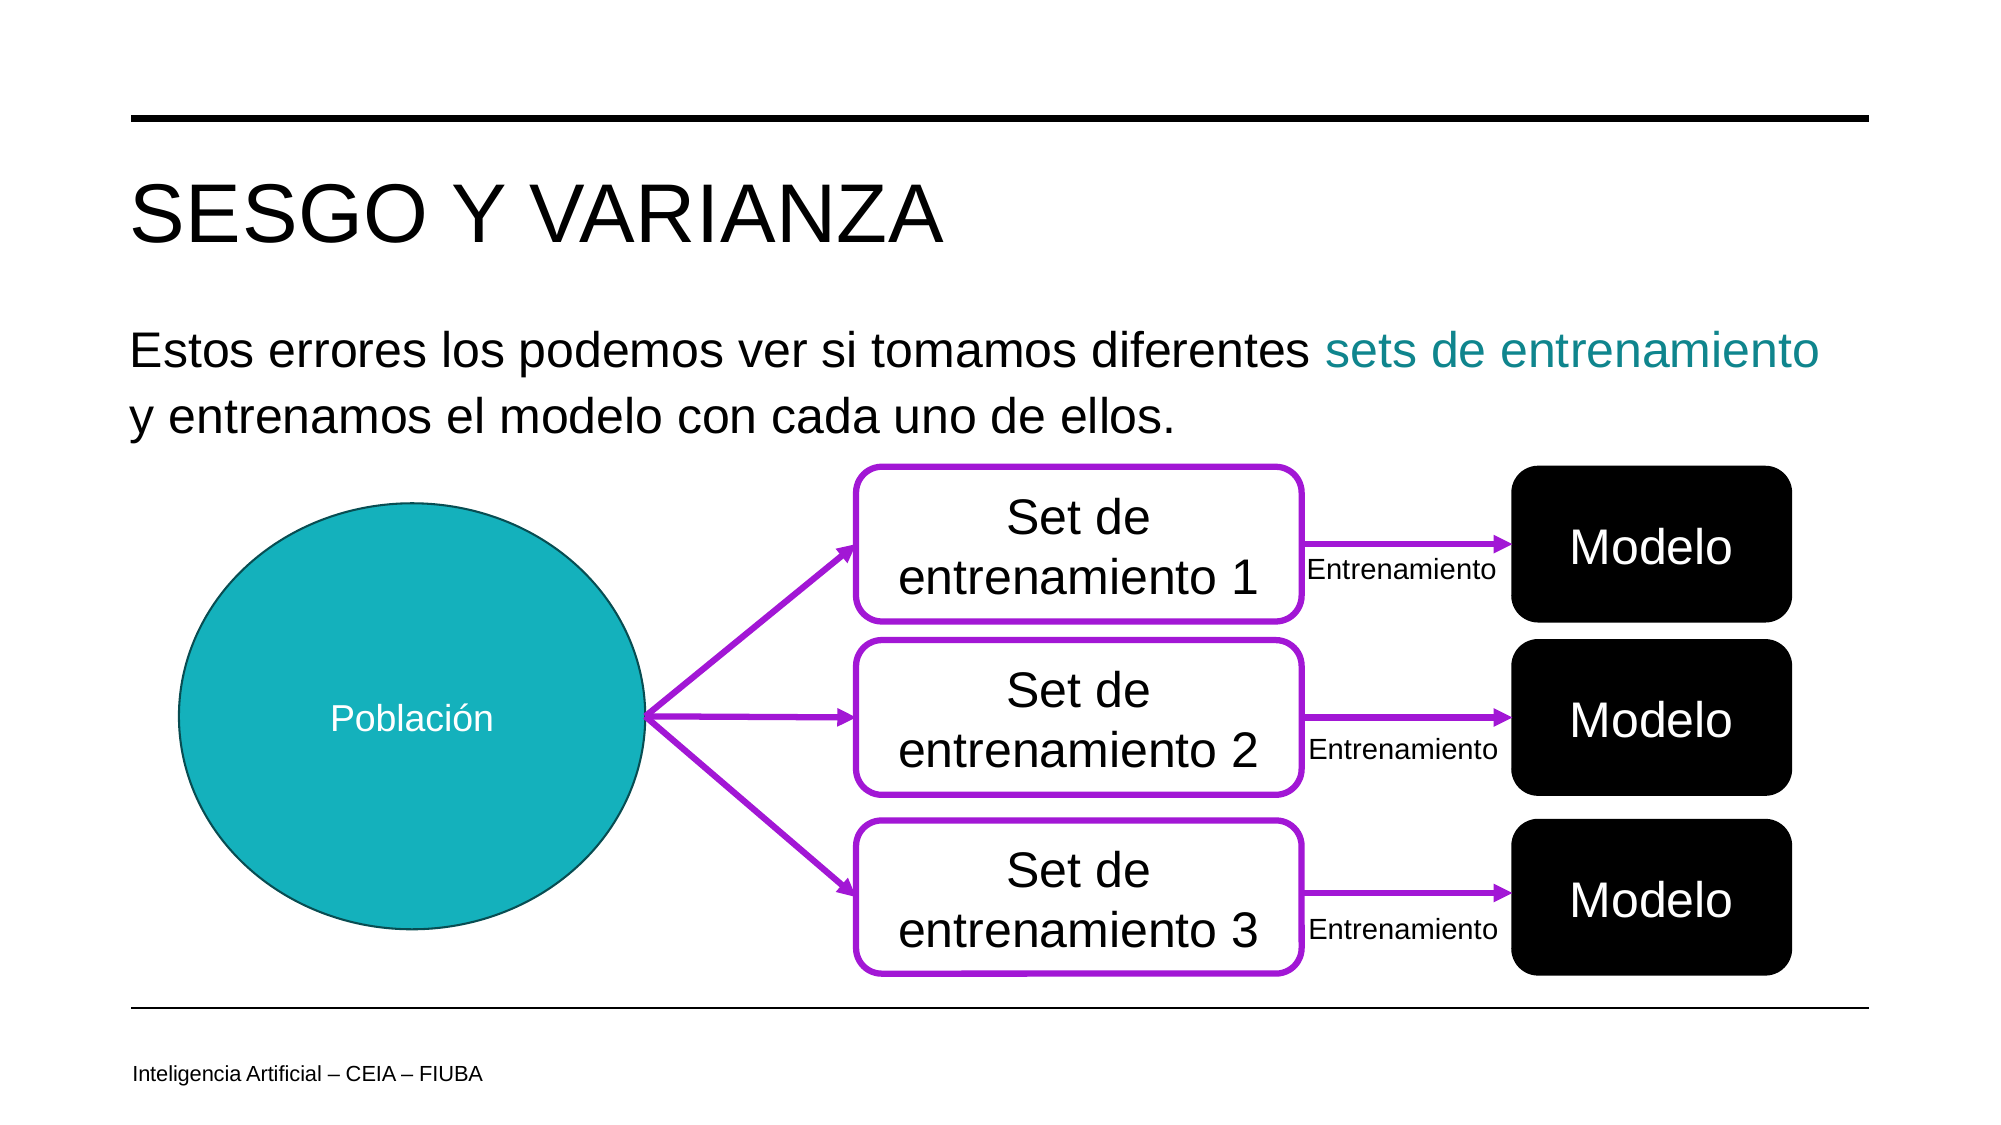

# Sesgo y Varianza
Estos errores los podemos ver si tomamos diferentes sets de entrenamiento y entrenamos el modelo con cada uno de ellos.
Set de entrenamiento 1
Modelo
Población
Entrenamiento
Set de entrenamiento 2
Modelo
Entrenamiento
Modelo
Set de entrenamiento 3
Entrenamiento
Inteligencia Artificial – CEIA – FIUBA
Image by vectorjuice